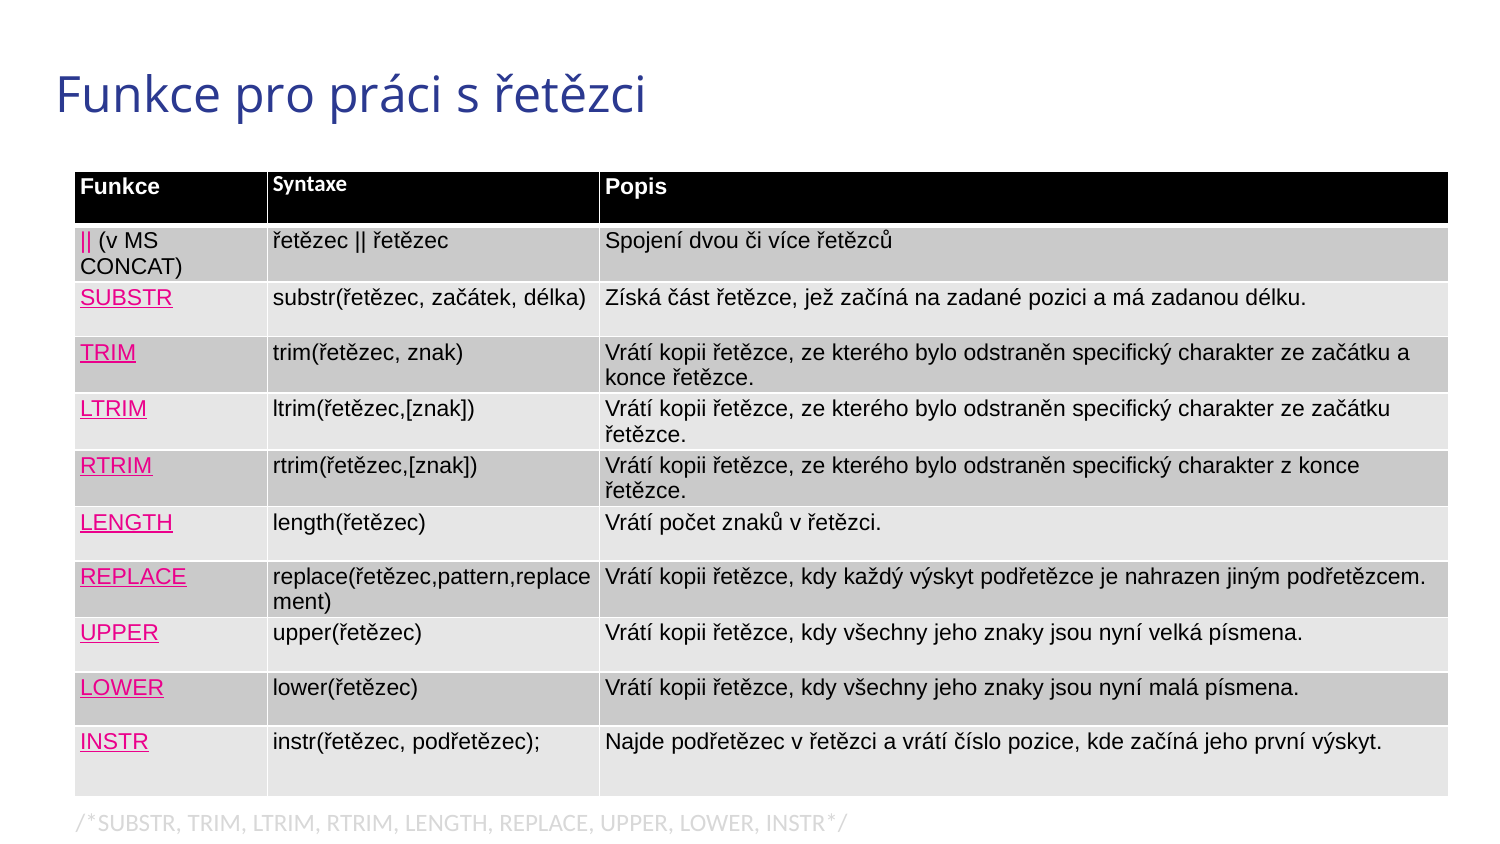

# Funkce pro práci s řetězci
| Funkce | Syntaxe | Popis |
| --- | --- | --- |
| || (v MS CONCAT) | řetězec || řetězec | Spojení dvou či více řetězců |
| SUBSTR | substr(řetězec, začátek, délka) | Získá část řetězce, jež začíná na zadané pozici a má zadanou délku. |
| TRIM | trim(řetězec, znak) | Vrátí kopii řetězce, ze kterého bylo odstraněn specifický charakter ze začátku a konce řetězce. |
| LTRIM | ltrim(řetězec,[znak]) | Vrátí kopii řetězce, ze kterého bylo odstraněn specifický charakter ze začátku řetězce. |
| RTRIM | rtrim(řetězec,[znak]) | Vrátí kopii řetězce, ze kterého bylo odstraněn specifický charakter z konce řetězce. |
| LENGTH | length(řetězec) | Vrátí počet znaků v řetězci. |
| REPLACE | replace(řetězec,pattern,replacement) | Vrátí kopii řetězce, kdy každý výskyt podřetězce je nahrazen jiným podřetězcem. |
| UPPER | upper(řetězec) | Vrátí kopii řetězce, kdy všechny jeho znaky jsou nyní velká písmena. |
| LOWER | lower(řetězec) | Vrátí kopii řetězce, kdy všechny jeho znaky jsou nyní malá písmena. |
| INSTR | instr(řetězec, podřetězec); | Najde podřetězec v řetězci a vrátí číslo pozice, kde začíná jeho první výskyt. |
/*SUBSTR, TRIM, LTRIM, RTRIM, LENGTH, REPLACE, UPPER, LOWER, INSTR*/